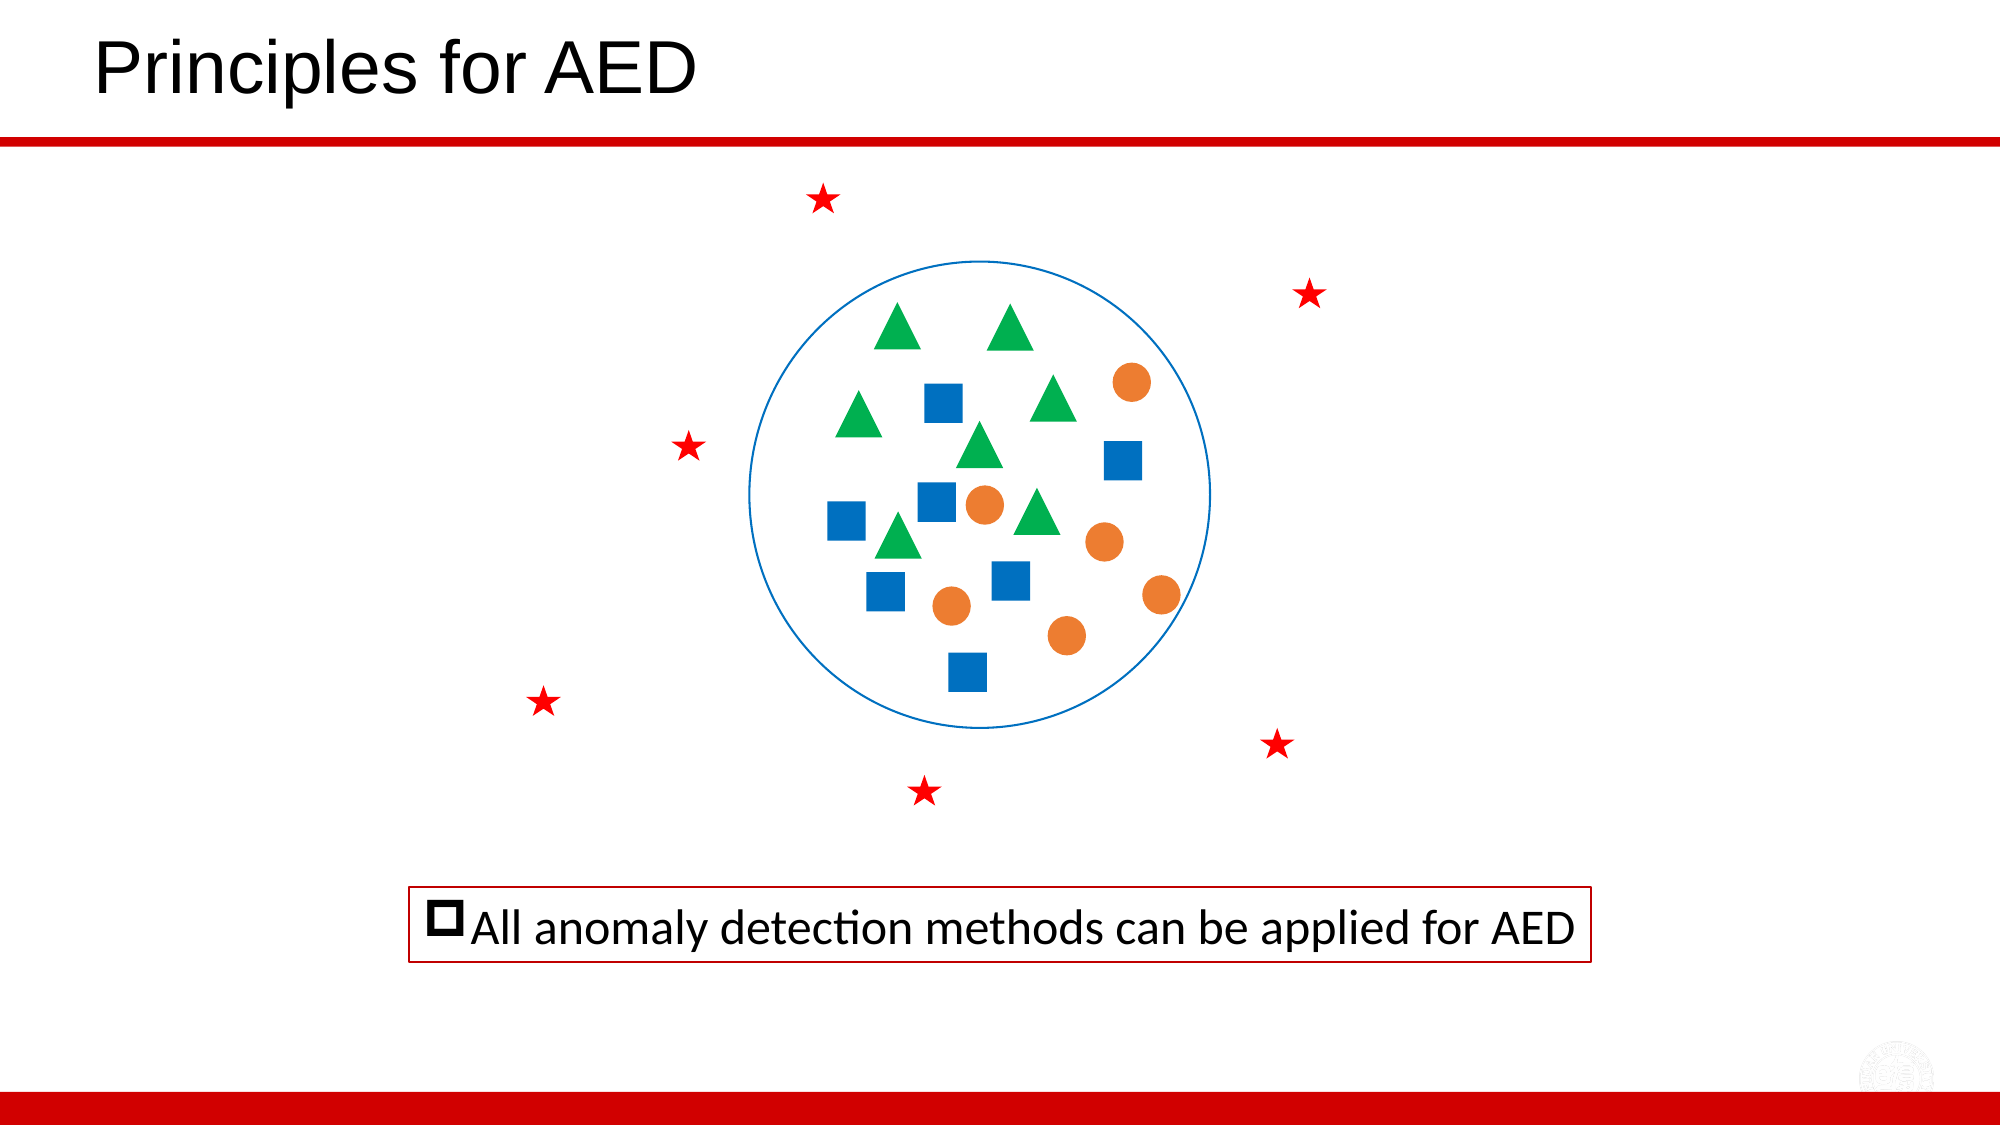

# Principles for AED

All anomaly detection methods can be applied for AED